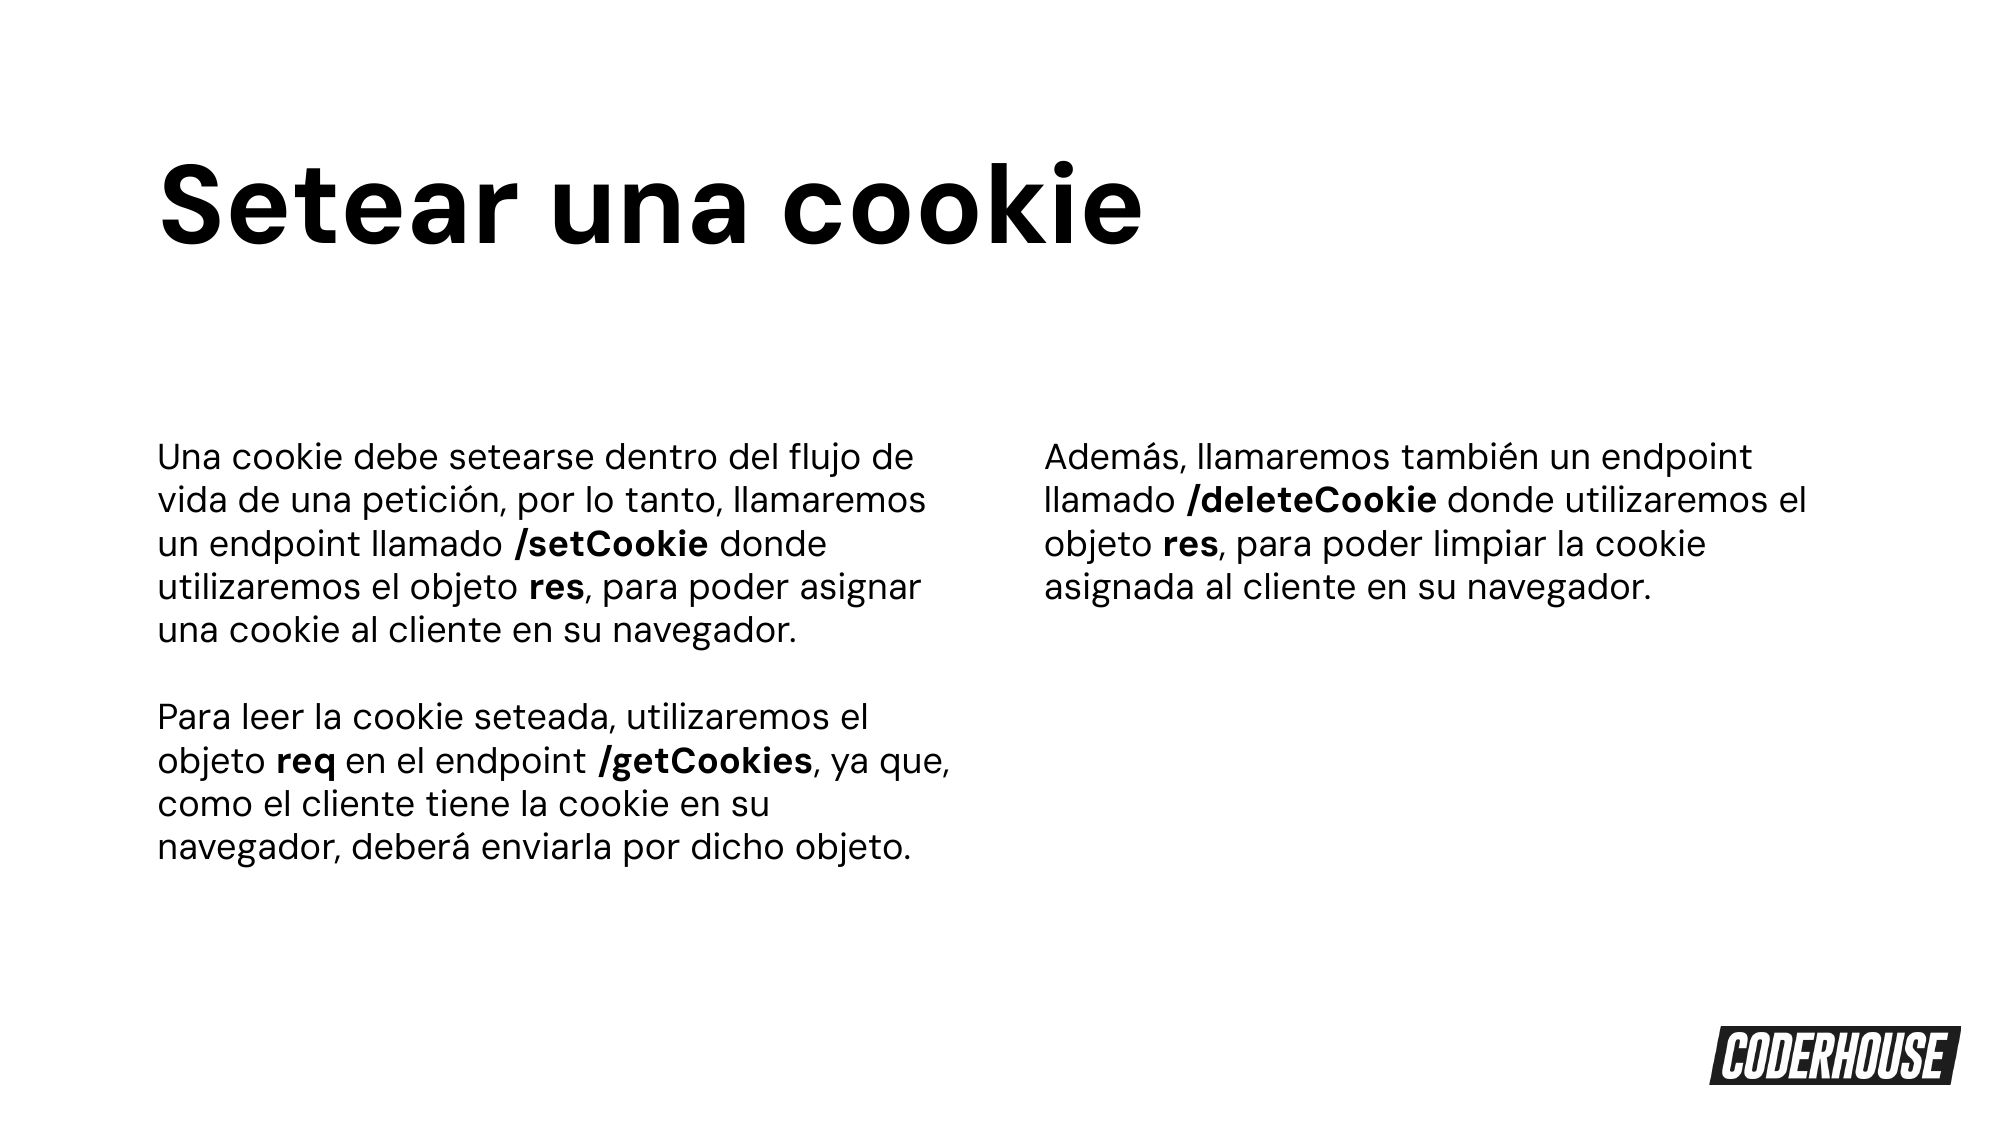

Setear una cookie
Además, llamaremos también un endpoint llamado /deleteCookie donde utilizaremos el objeto res, para poder limpiar la cookie asignada al cliente en su navegador.
Una cookie debe setearse dentro del flujo de vida de una petición, por lo tanto, llamaremos un endpoint llamado /setCookie donde utilizaremos el objeto res, para poder asignar una cookie al cliente en su navegador.

Para leer la cookie seteada, utilizaremos el objeto req en el endpoint /getCookies, ya que, como el cliente tiene la cookie en su navegador, deberá enviarla por dicho objeto.